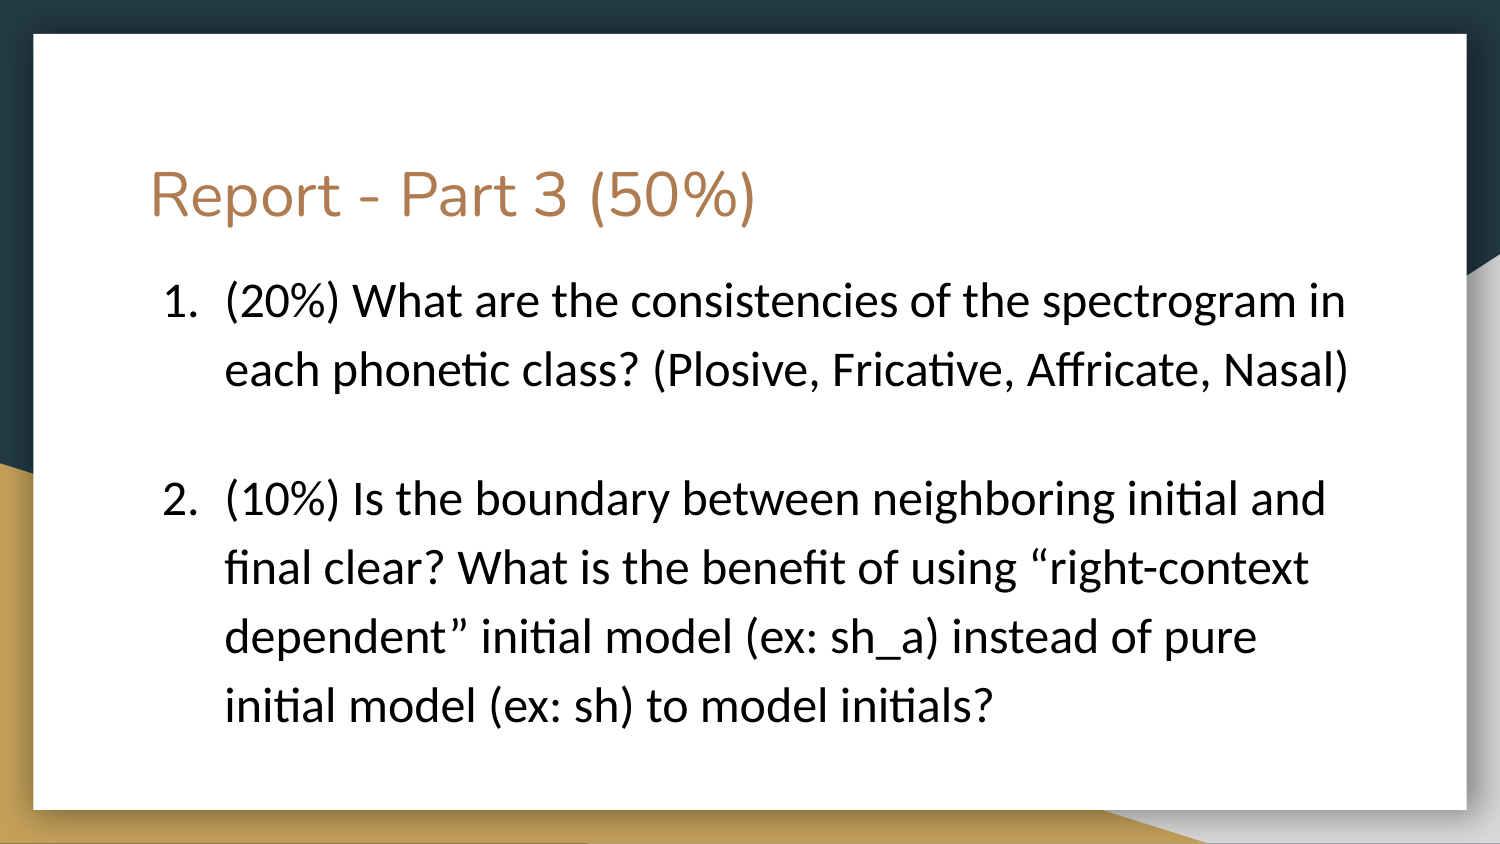

# Report - Part 3 (50%)
(20%) What are the consistencies of the spectrogram in each phonetic class? (Plosive, Fricative, Affricate, Nasal)
(10%) Is the boundary between neighboring initial and final clear? What is the benefit of using “right-context dependent” initial model (ex: sh_a) instead of pure initial model (ex: sh) to model initials?